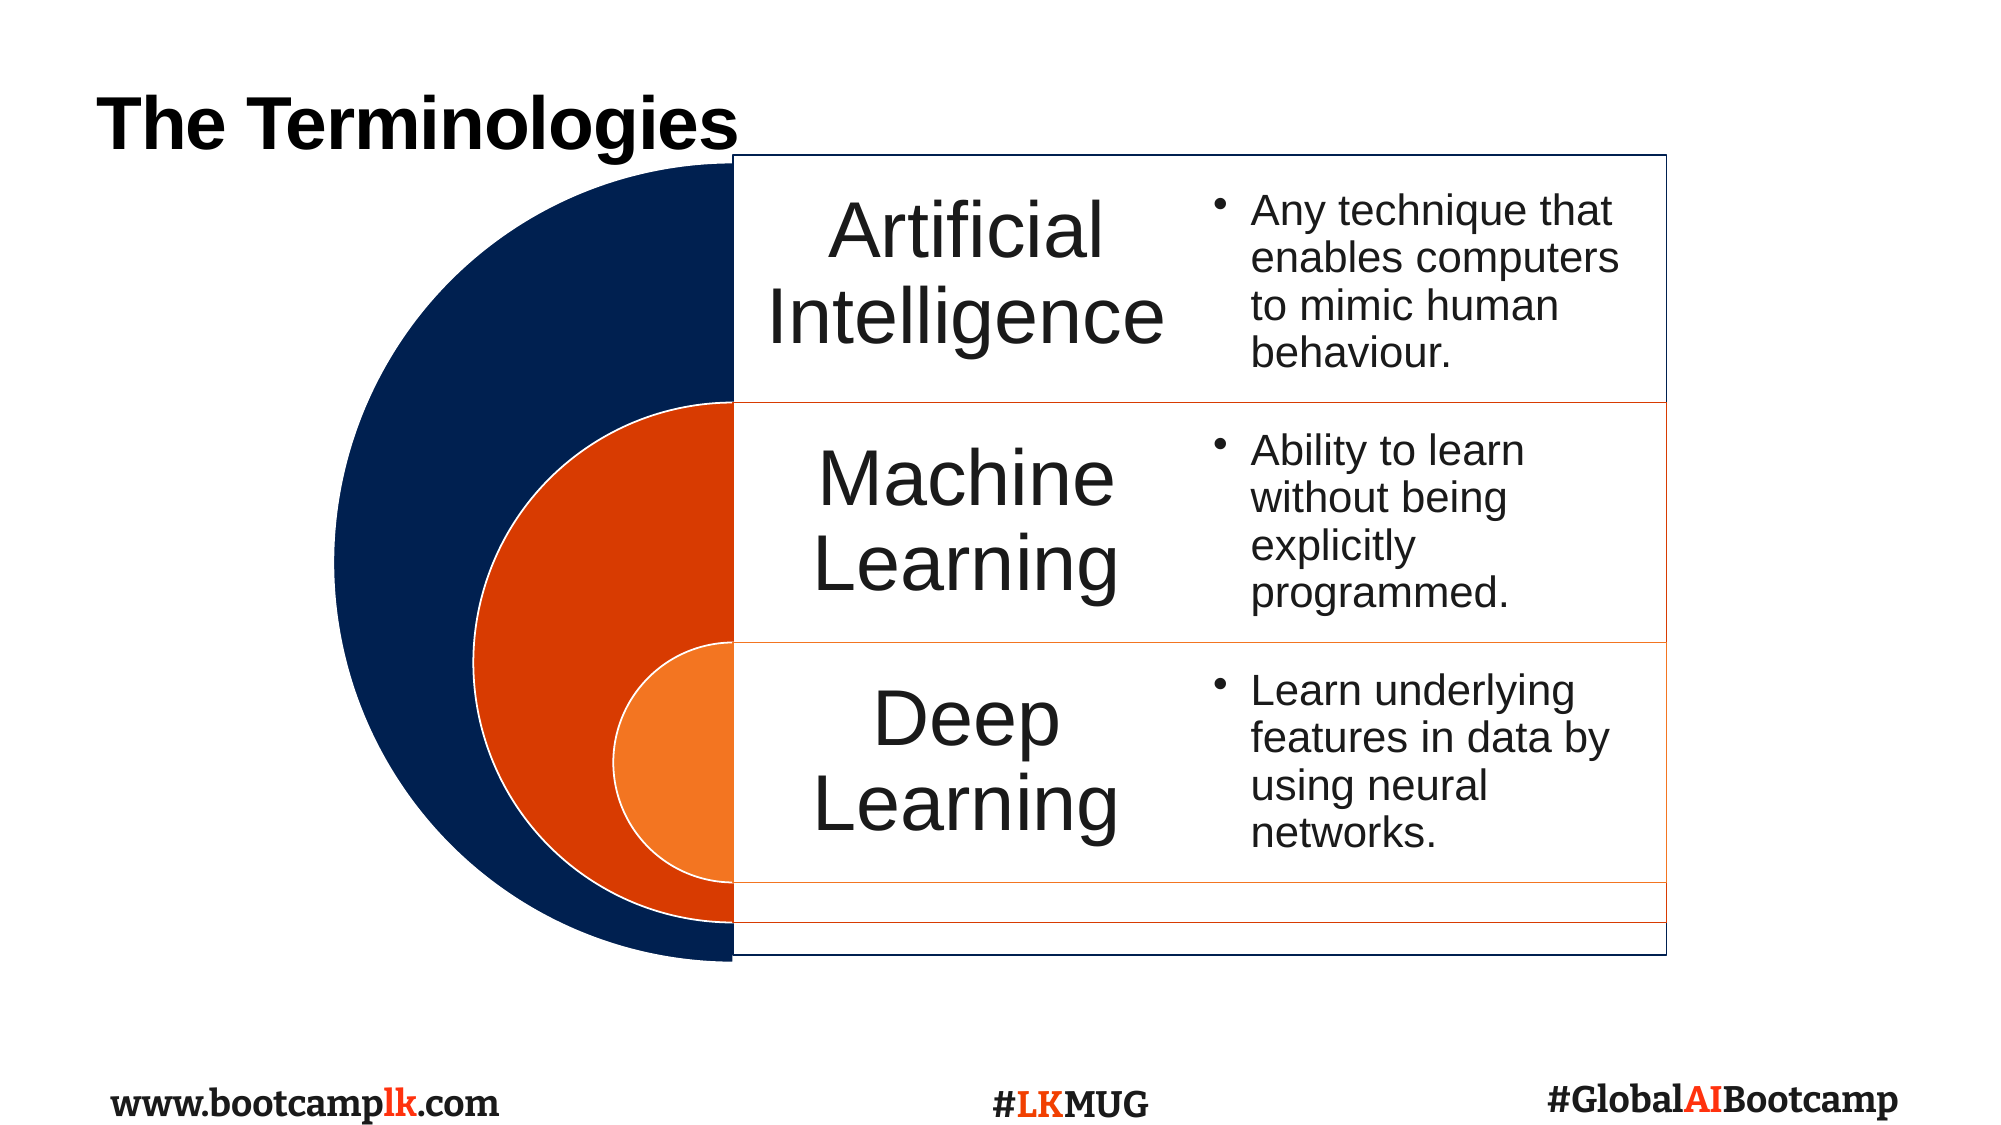

# The Terminologies
Artificial Intelligence
Machine Learning
Deep Learning
Any technique that enables computers to mimic human behaviour.
Ability to learn without being explicitly programmed.
Learn underlying features in data by using neural networks.